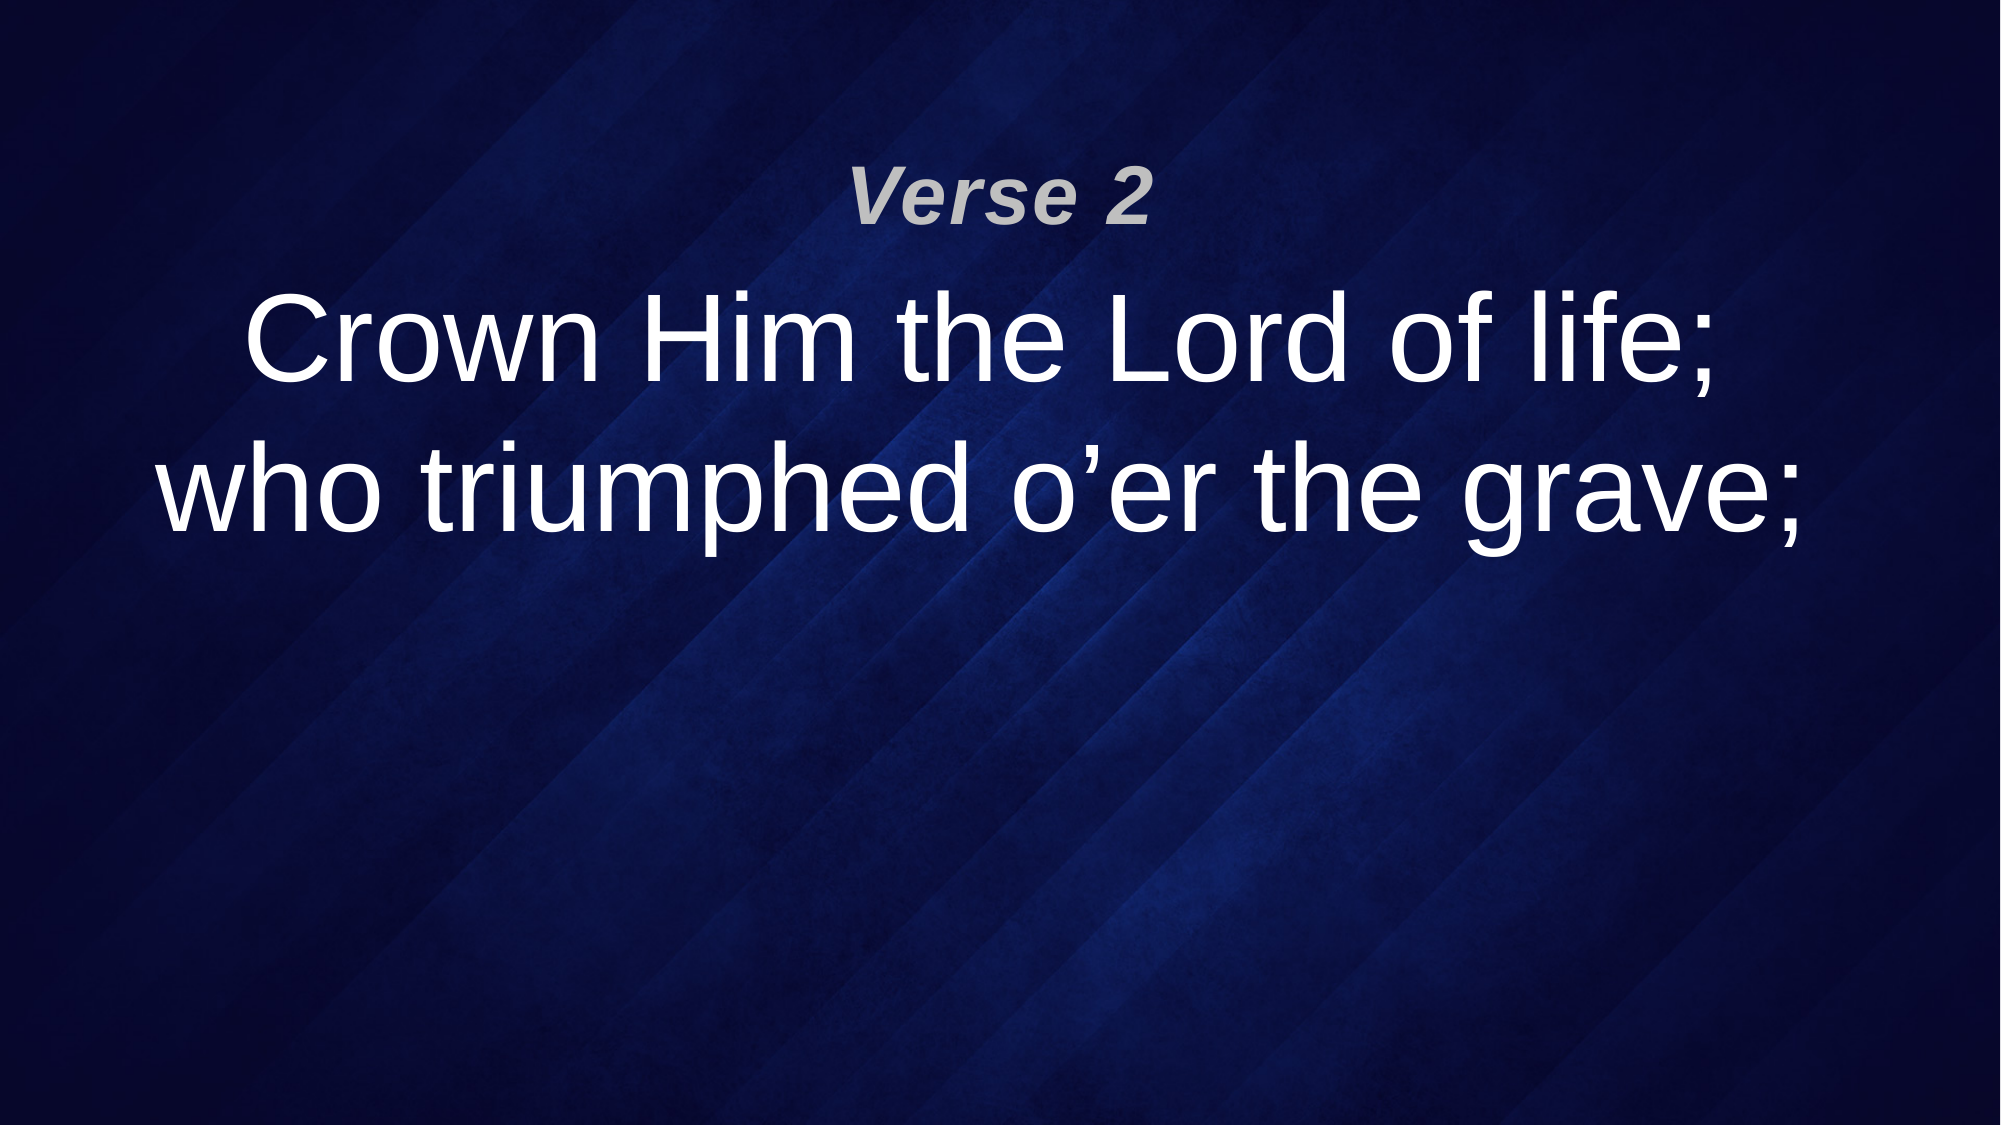

Verse 2
# Crown Him the Lord of life; who triumphed o’er the grave;